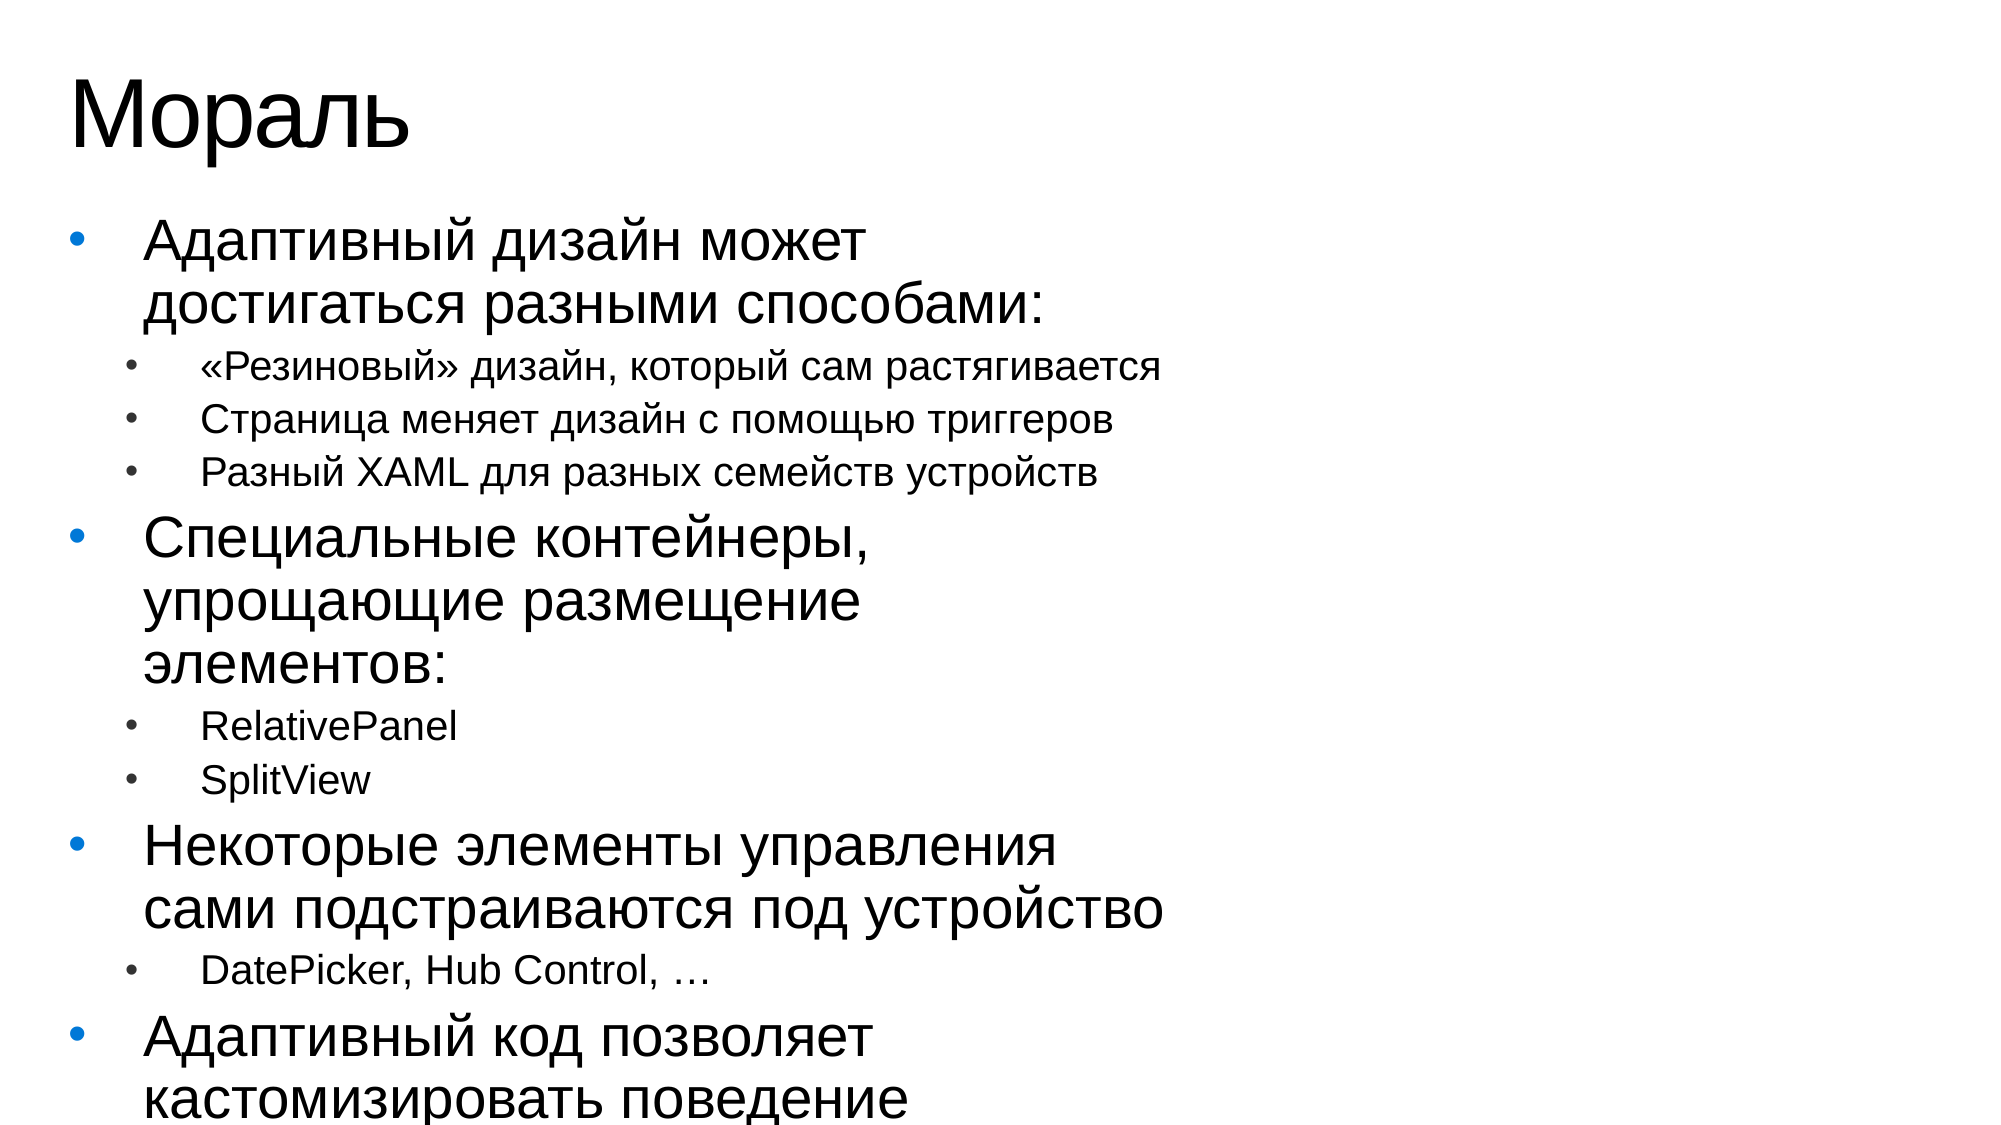

# Мораль
Адаптивный дизайн может достигаться разными способами:
«Резиновый» дизайн, который сам растягивается
Страница меняет дизайн с помощью триггеров
Разный XAML для разных семейств устройств
Специальные контейнеры, упрощающие размещение элементов:
RelativePanel
SplitView
Некоторые элементы управления сами подстраиваются под устройство
DatePicker, Hub Control, …
Адаптивный код позволяет кастомизировать поведение